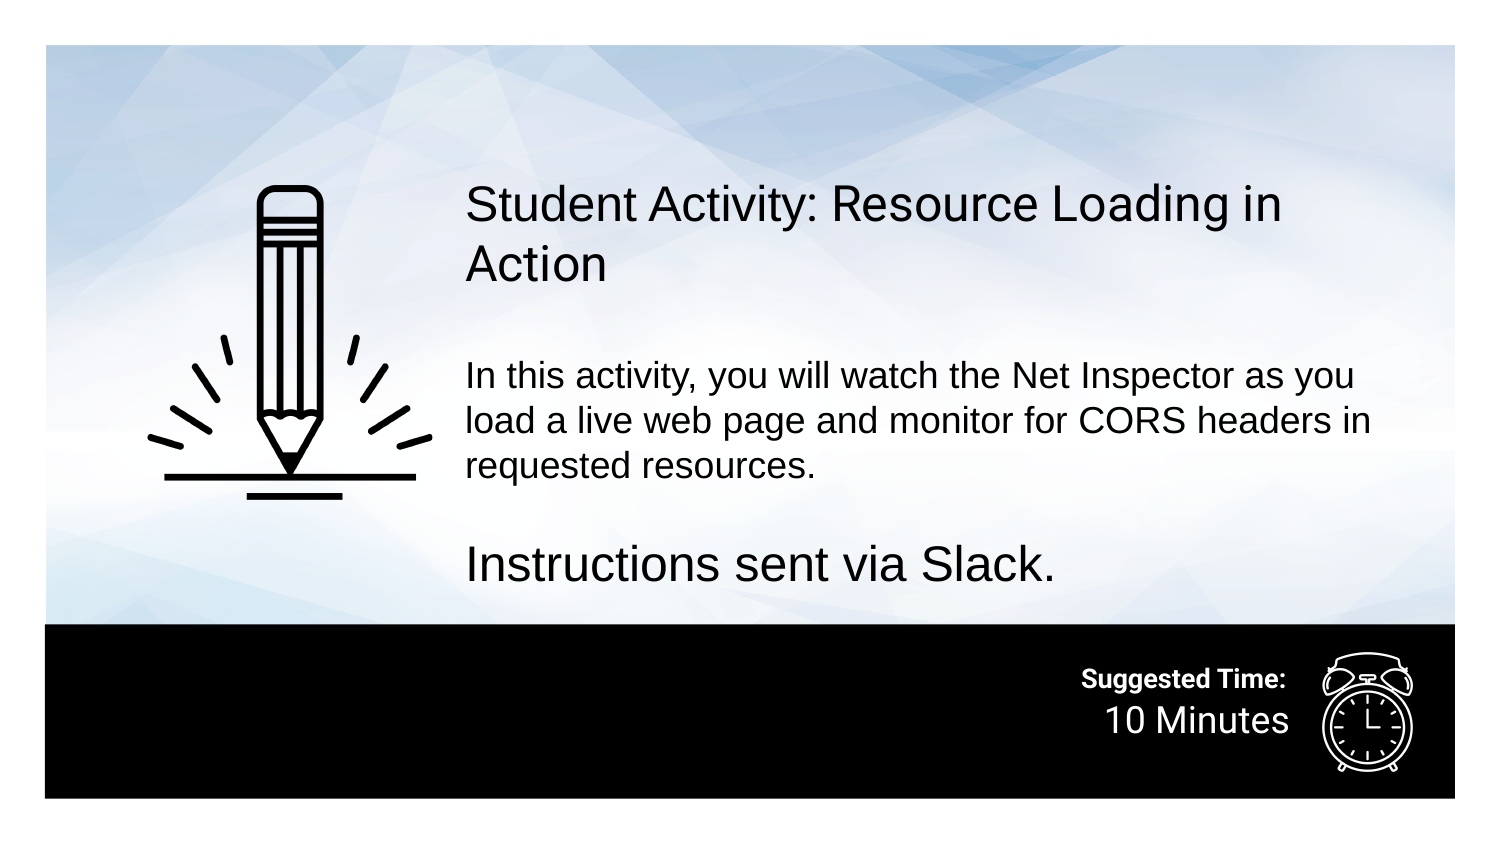

Student Activity: Resource Loading in Action

In this activity, you will watch the Net Inspector as you load a live web page and monitor for CORS headers in requested resources.

Instructions sent via Slack.

# 10 Minutes